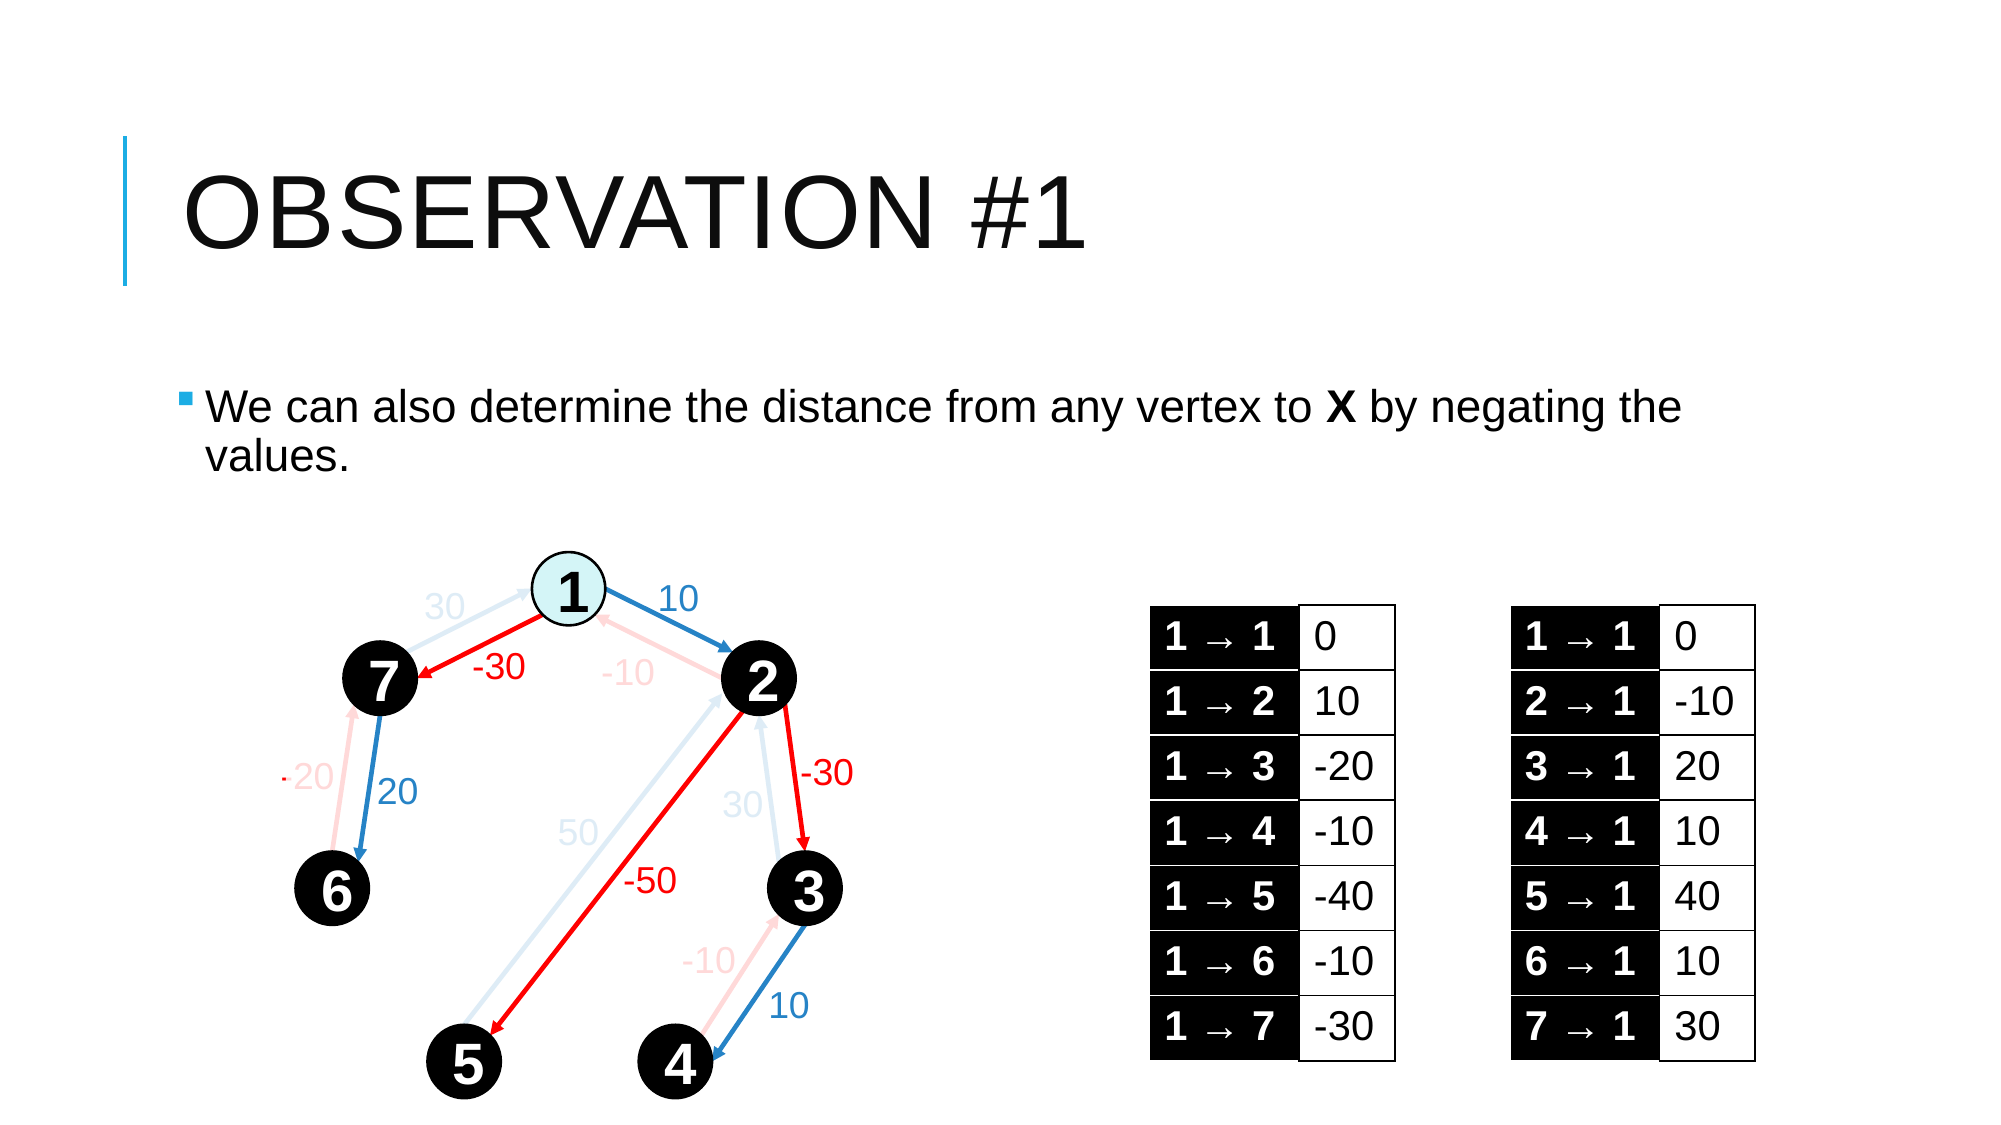

# Observation #1
We can also determine the distance from any vertex to X by negating the values.

1
10
30
-10
-20
30
50
-10
| 1 → 1 | 0 |
| --- | --- |
| 1 → 2 | 10 |
| 1 → 3 | -20 |
| 1 → 4 | -10 |
| 1 → 5 | -40 |
| 1 → 6 | -10 |
| 1 → 7 | -30 |
| 1 → 1 | 0 |
| --- | --- |
| 2 → 1 | -10 |
| 3 → 1 | 20 |
| 4 → 1 | 10 |
| 5 → 1 | 40 |
| 6 → 1 | 10 |
| 7 → 1 | 30 |
-30
7
2
-30
20
-50
6
3
10
5
4